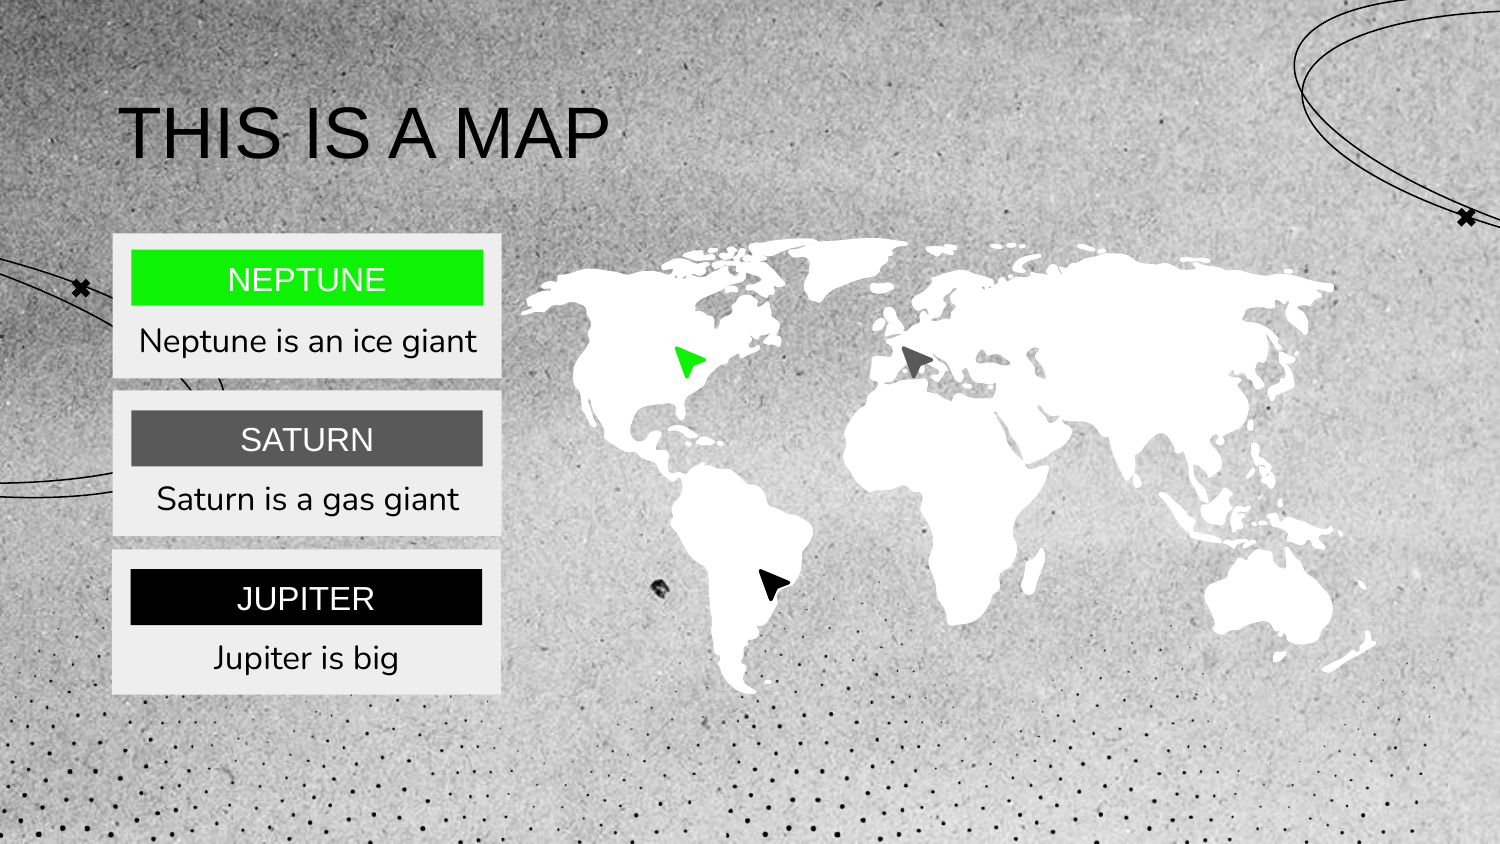

# THIS IS A MAP

NEPTUNE
Neptune is an ice giant

SATURN
Saturn is a gas giant

JUPITER

Jupiter is big